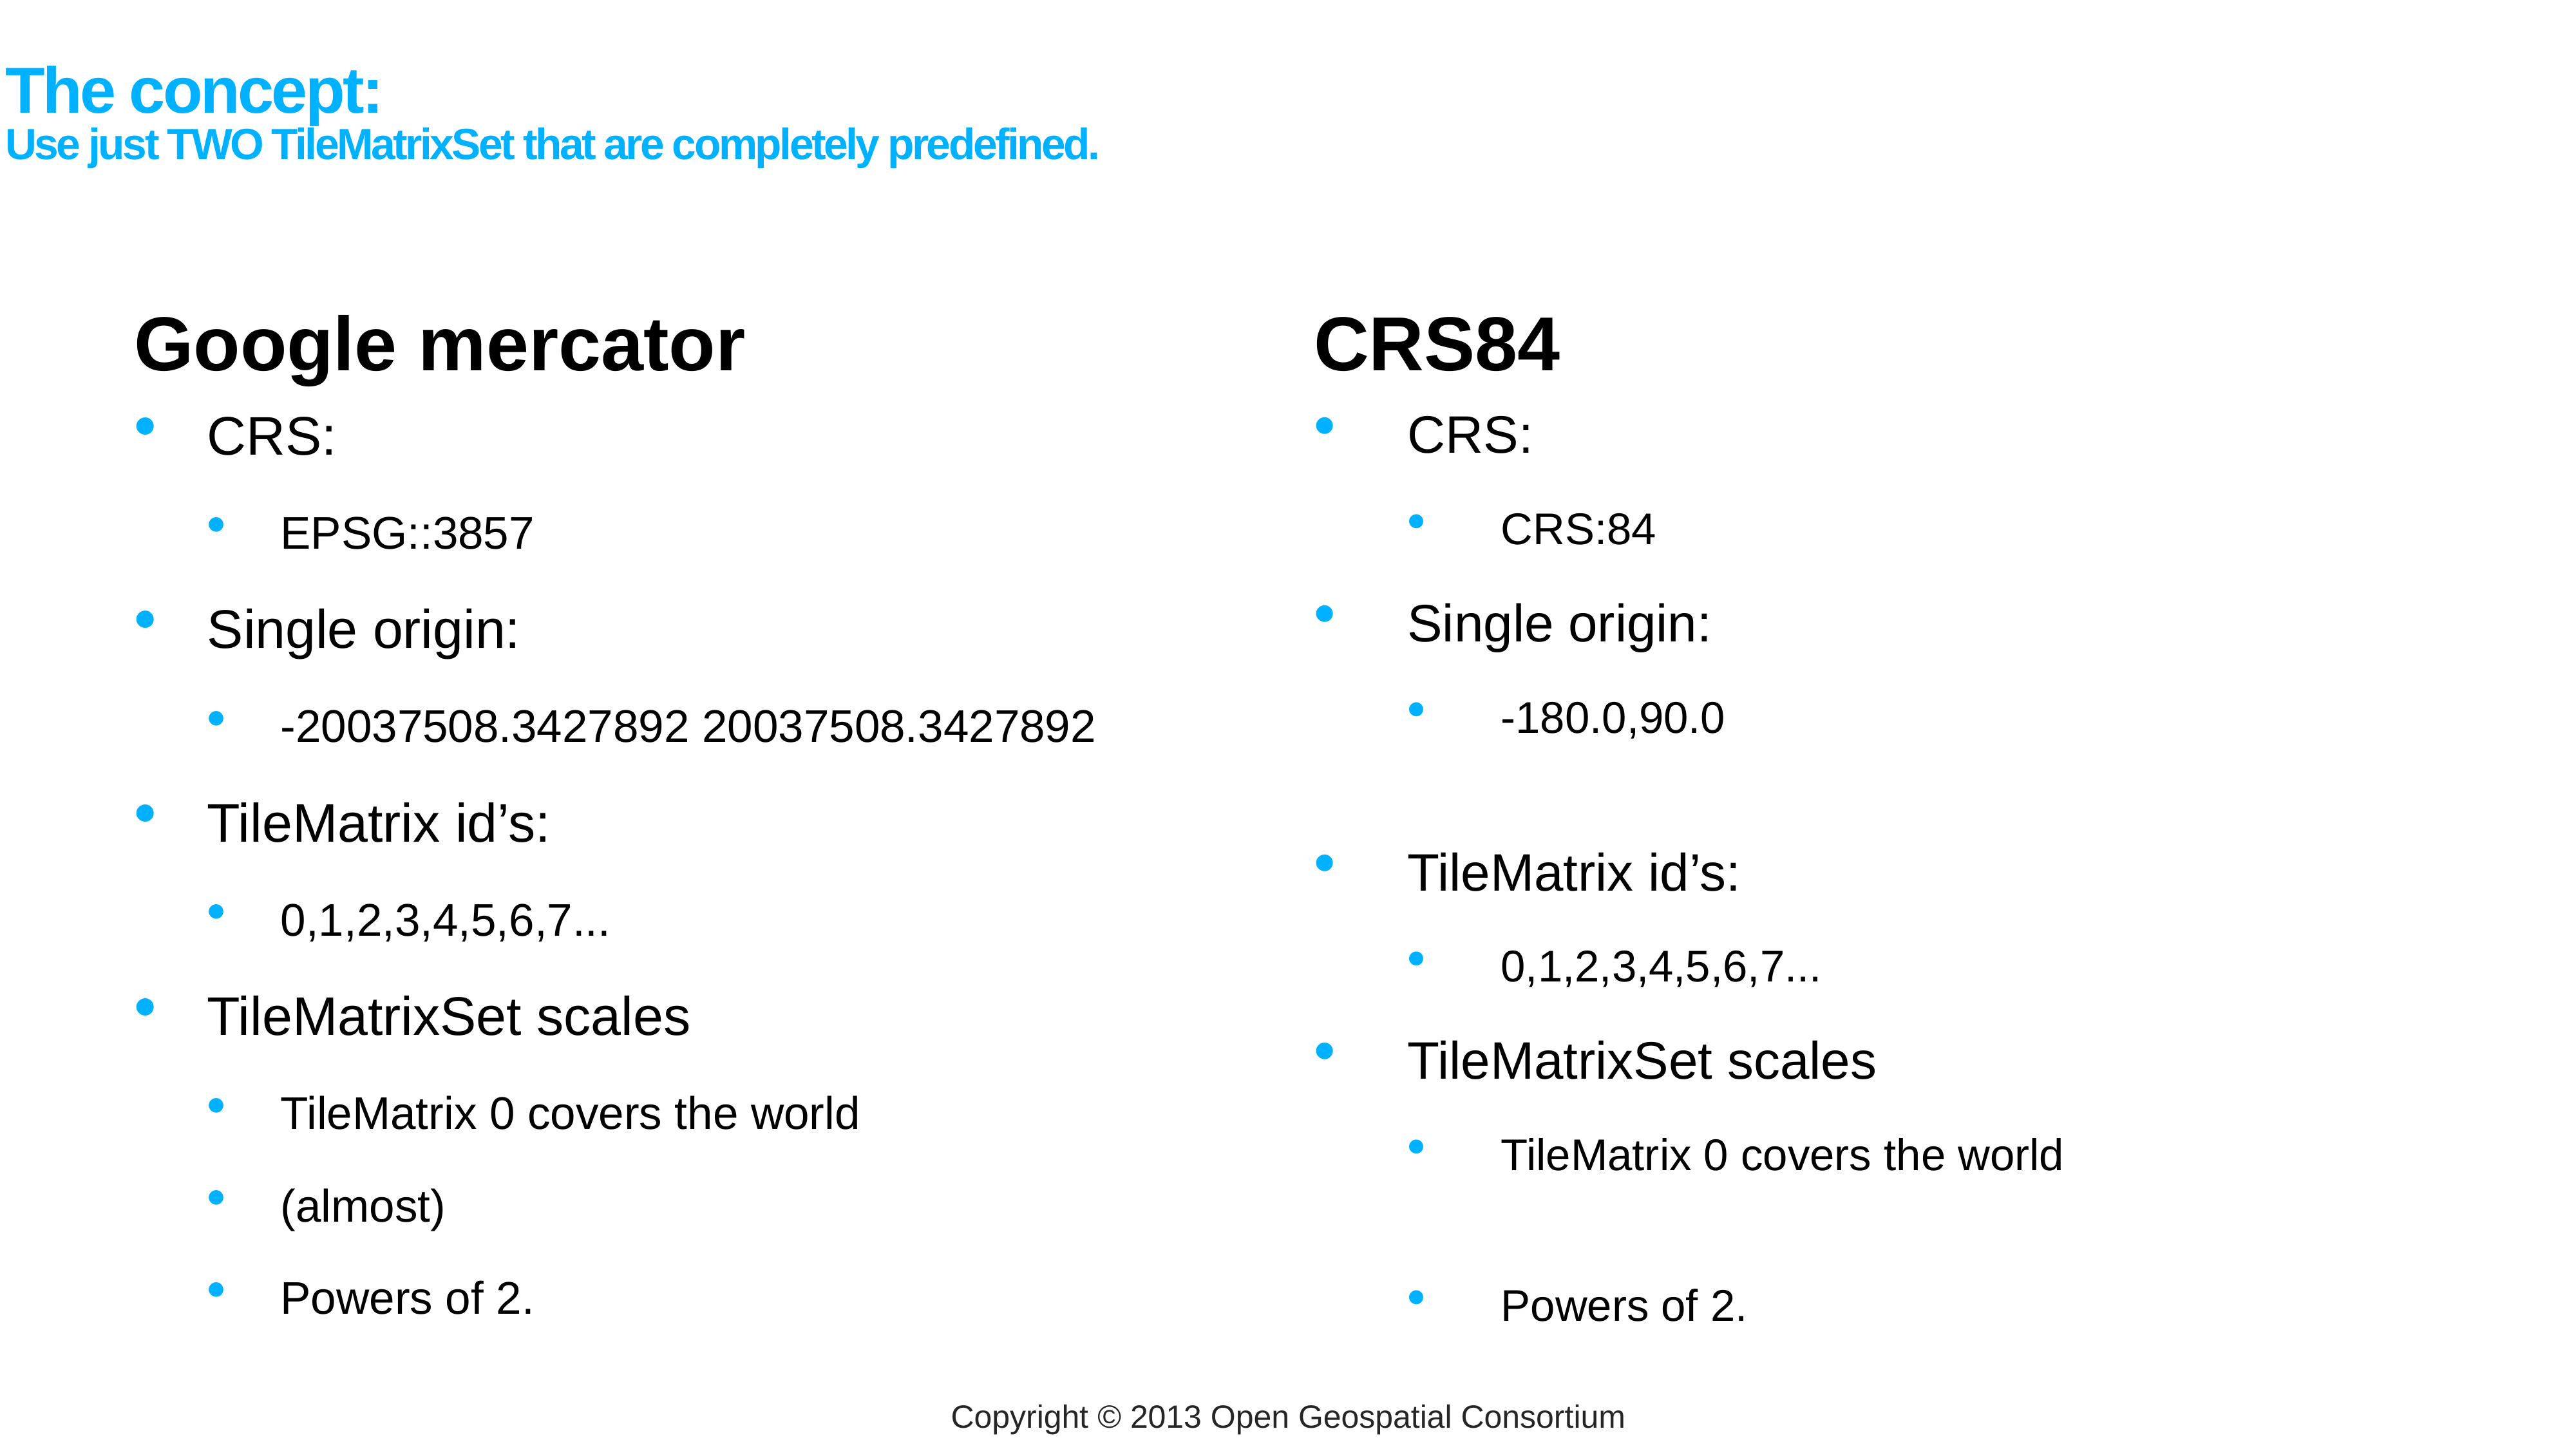

# The concept: Use just TWO TileMatrixSet that are completely predefined.
Google mercator
CRS84
CRS:
EPSG::3857
Single origin:
-20037508.3427892 20037508.3427892
TileMatrix id’s:
0,1,2,3,4,5,6,7...
TileMatrixSet scales
TileMatrix 0 covers the world
(almost)
Powers of 2.

CRS:
CRS:84
Single origin:
-180.0,90.0

TileMatrix id’s:
0,1,2,3,4,5,6,7...
TileMatrixSet scales
TileMatrix 0 covers the world

Powers of 2.
Copyright © 2013 Open Geospatial Consortium